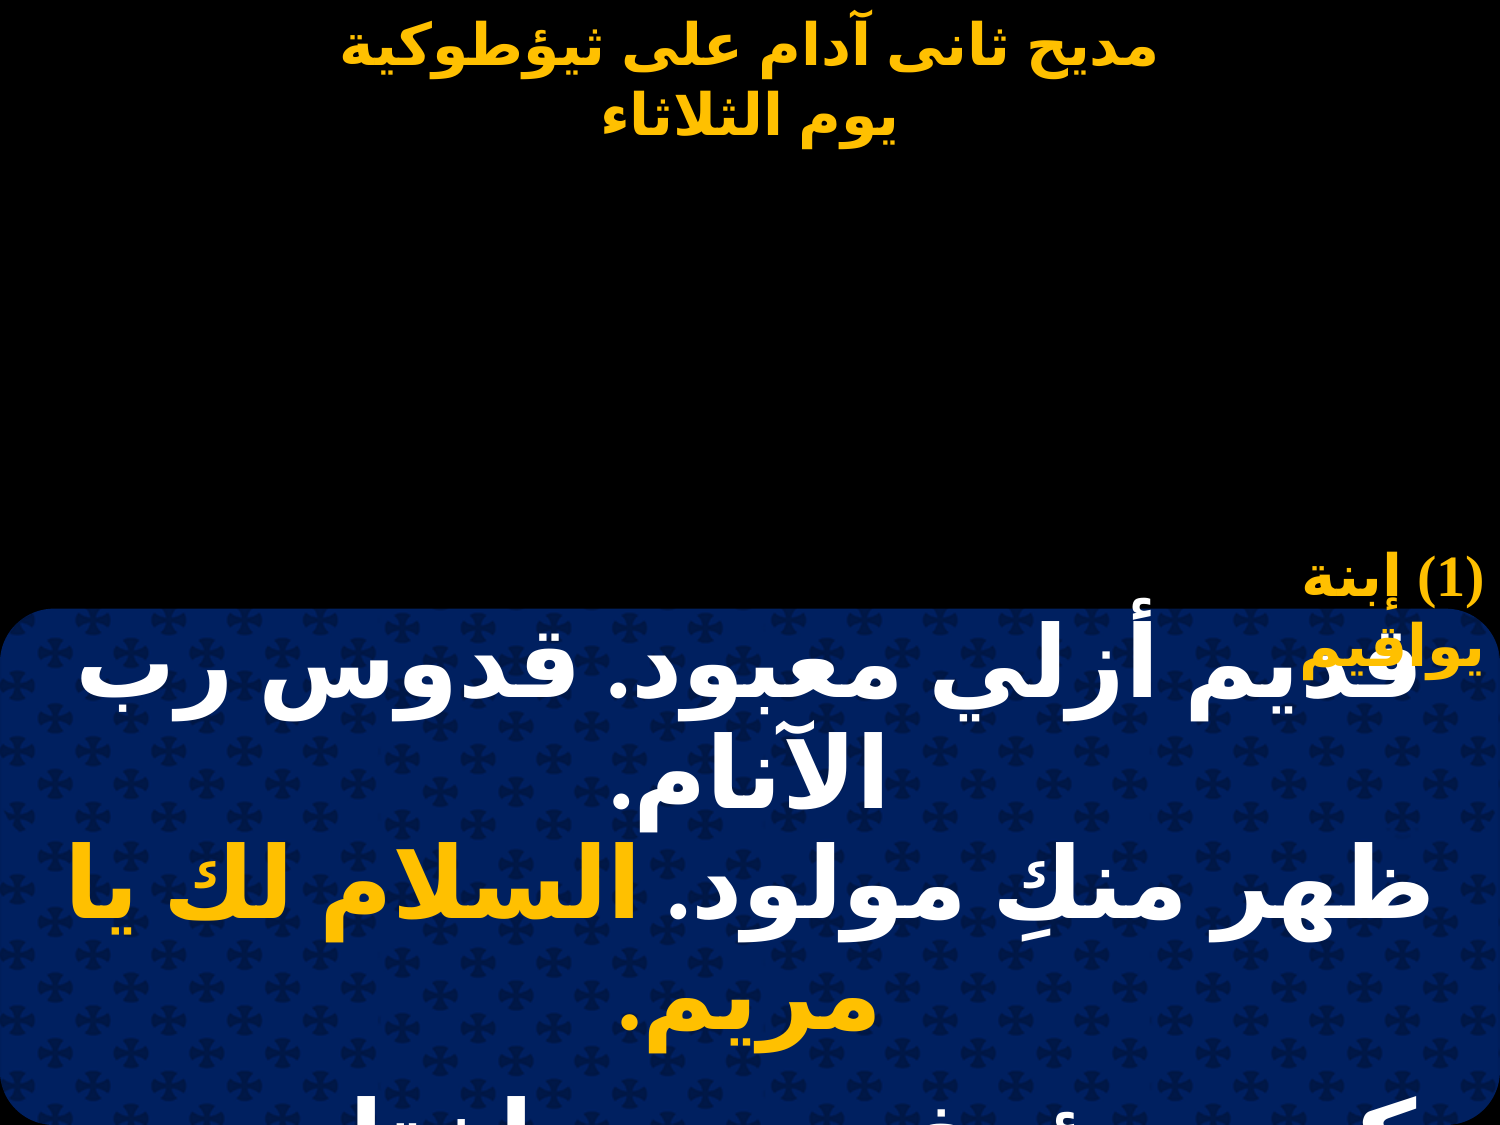

#
(1) إبنة يواقيم
| قديم أزلي معبود. قدوس رب الآنام. ظهر منكِ مولود. السلام لك يا مريم. |
| --- |
|  |
| كريم رؤوف رحيم. إختار زين الآنام. أتشيري إن يواكيم(1). السلام لك يا مريم. |